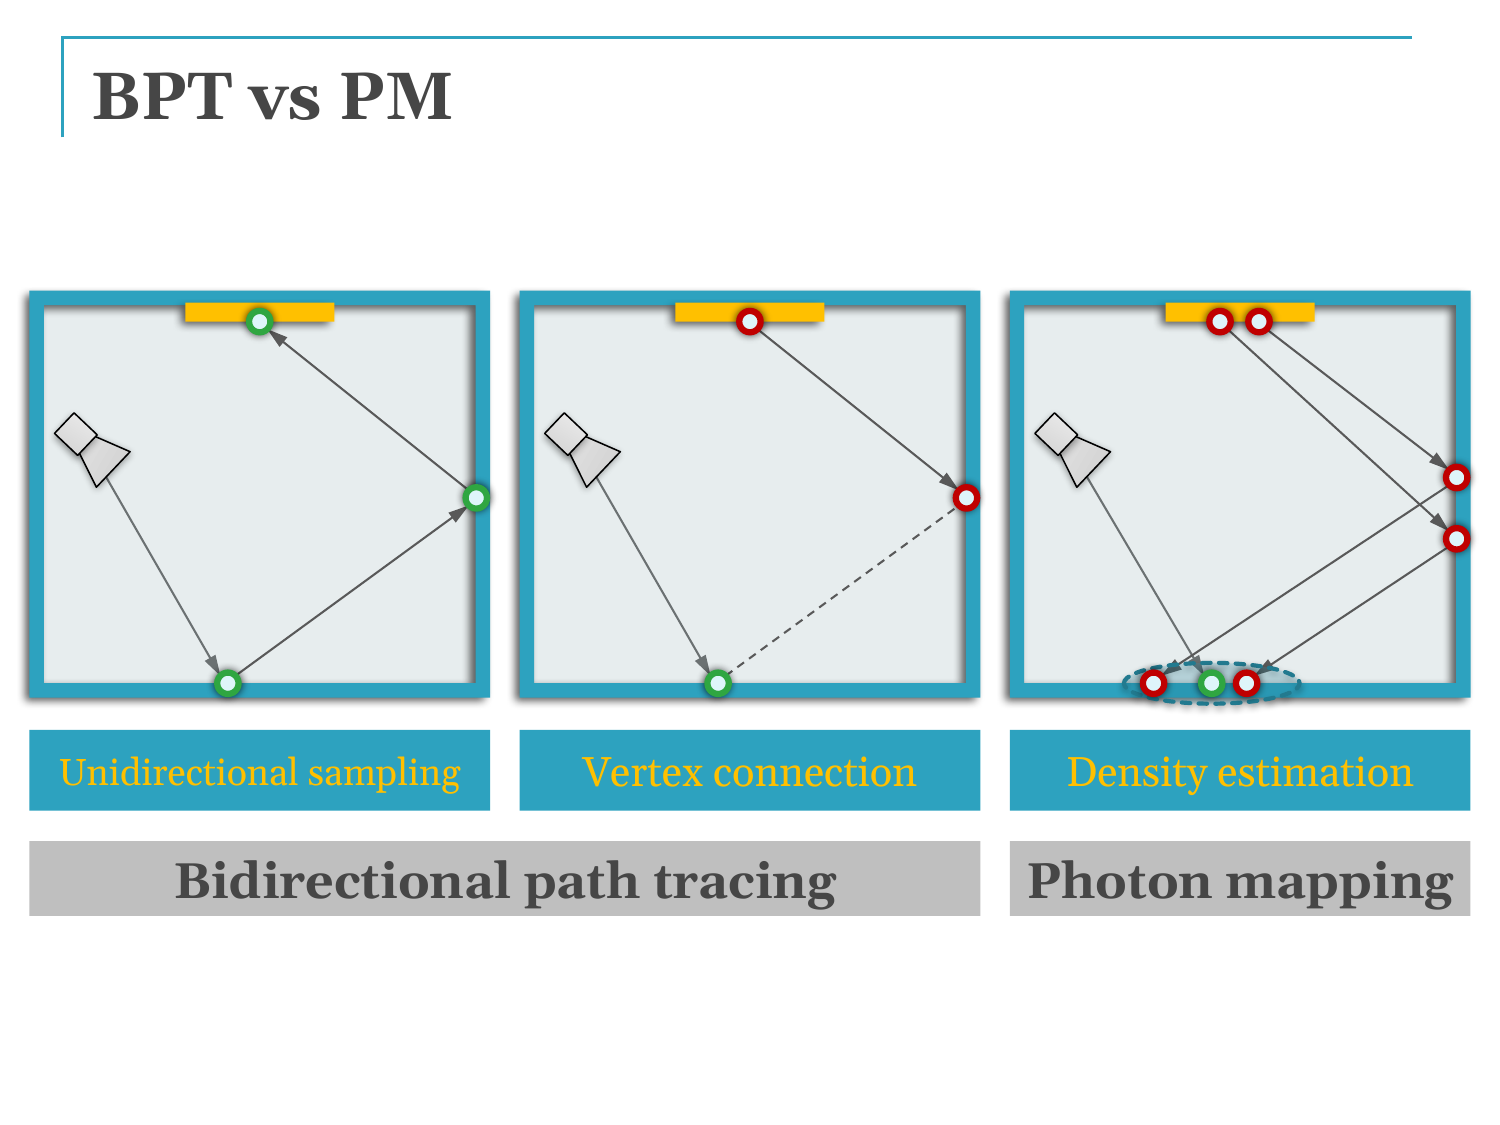

# BPT vs PM

Unidirectional sampling
Vertex connection
Density estimation
Bidirectional path tracing
Photon mapping